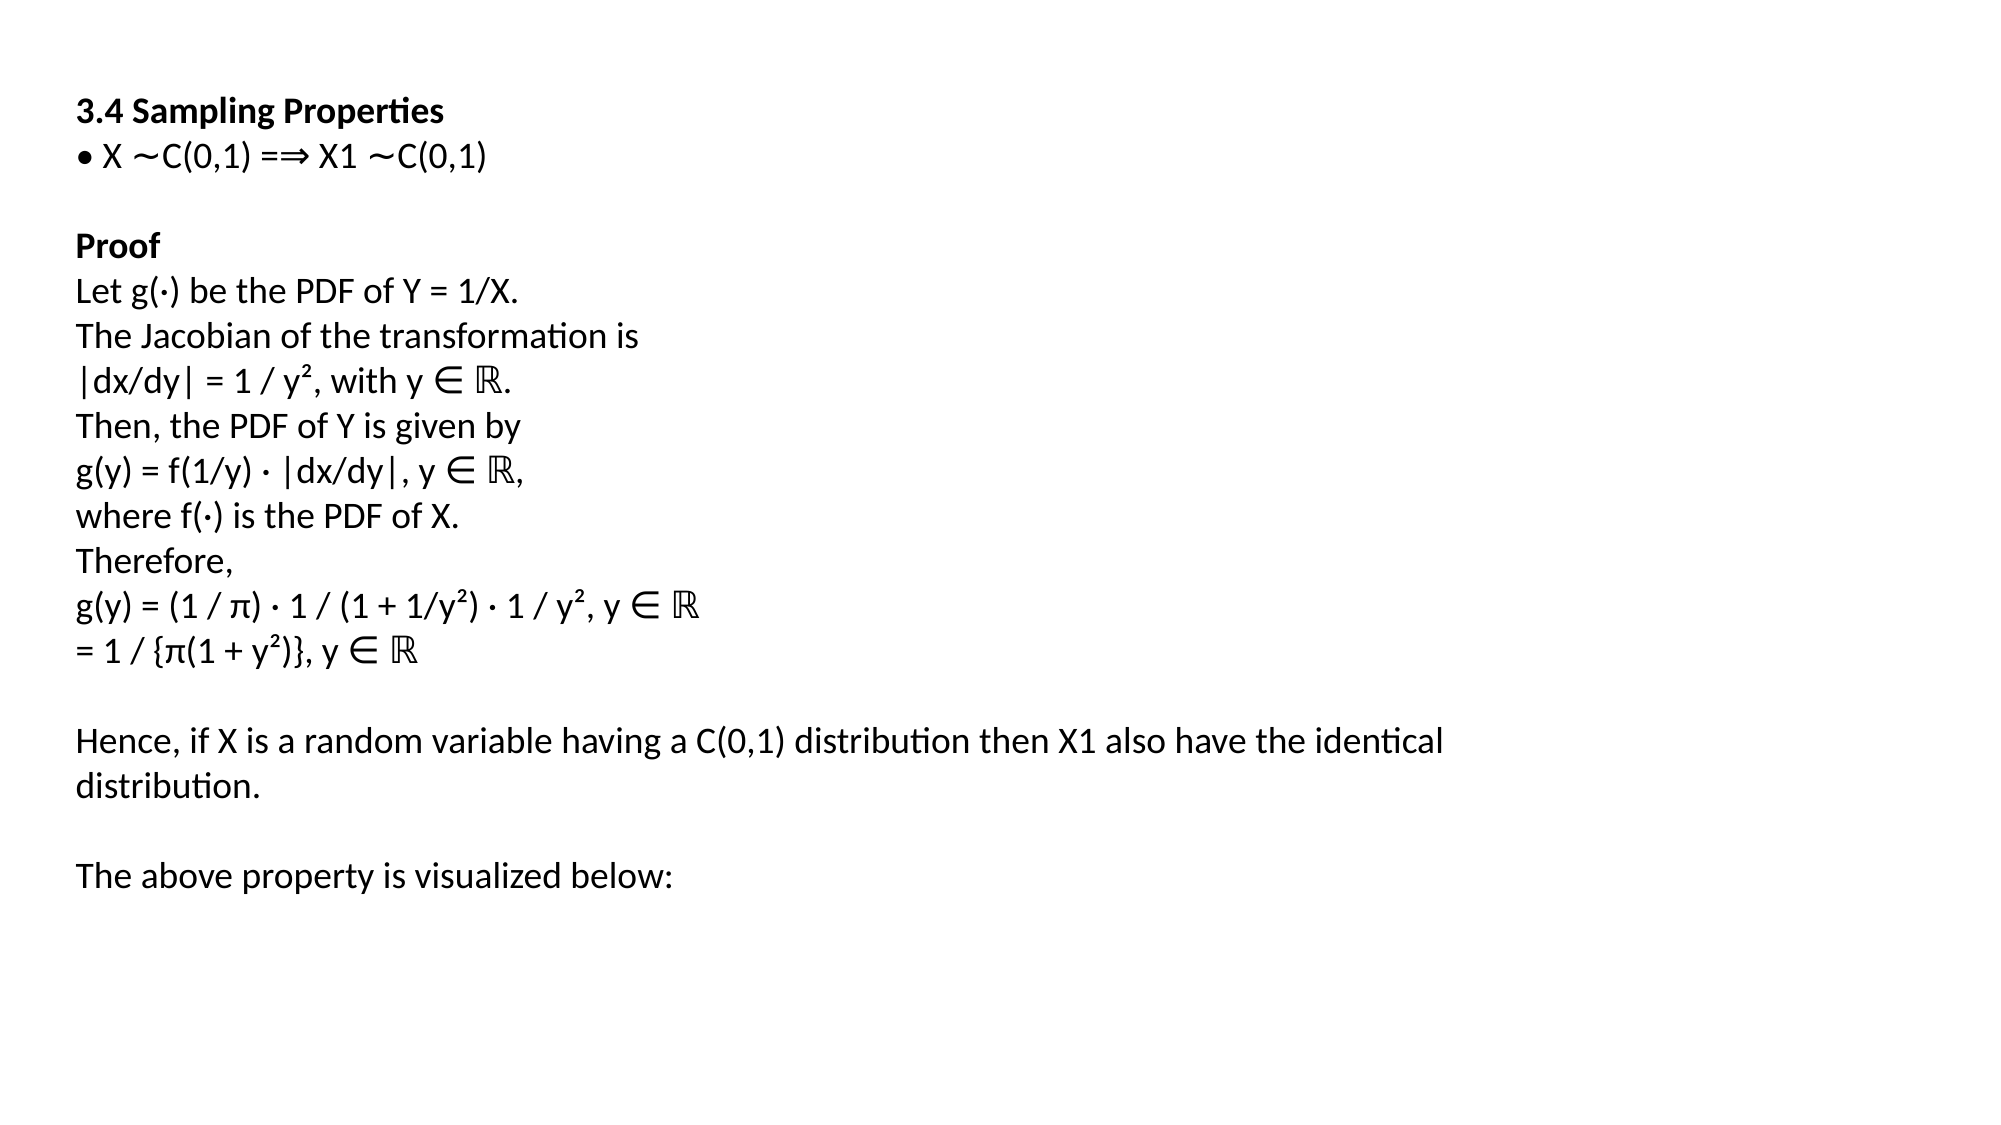

3.4 Sampling Properties
• X ∼C(0,1) =⇒ X1 ∼C(0,1)

Proof
Let g(·) be the PDF of Y = 1/X.
The Jacobian of the transformation is
|dx/dy| = 1 / y², with y ∈ ℝ.
Then, the PDF of Y is given by
g(y) = f(1/y) · |dx/dy|, y ∈ ℝ,
where f(·) is the PDF of X.
Therefore,
g(y) = (1 / π) · 1 / (1 + 1/y²) · 1 / y², y ∈ ℝ
= 1 / {π(1 + y²)}, y ∈ ℝ

Hence, if X is a random variable having a C(0,1) distribution then X1 also have the identical
distribution.

The above property is visualized below: